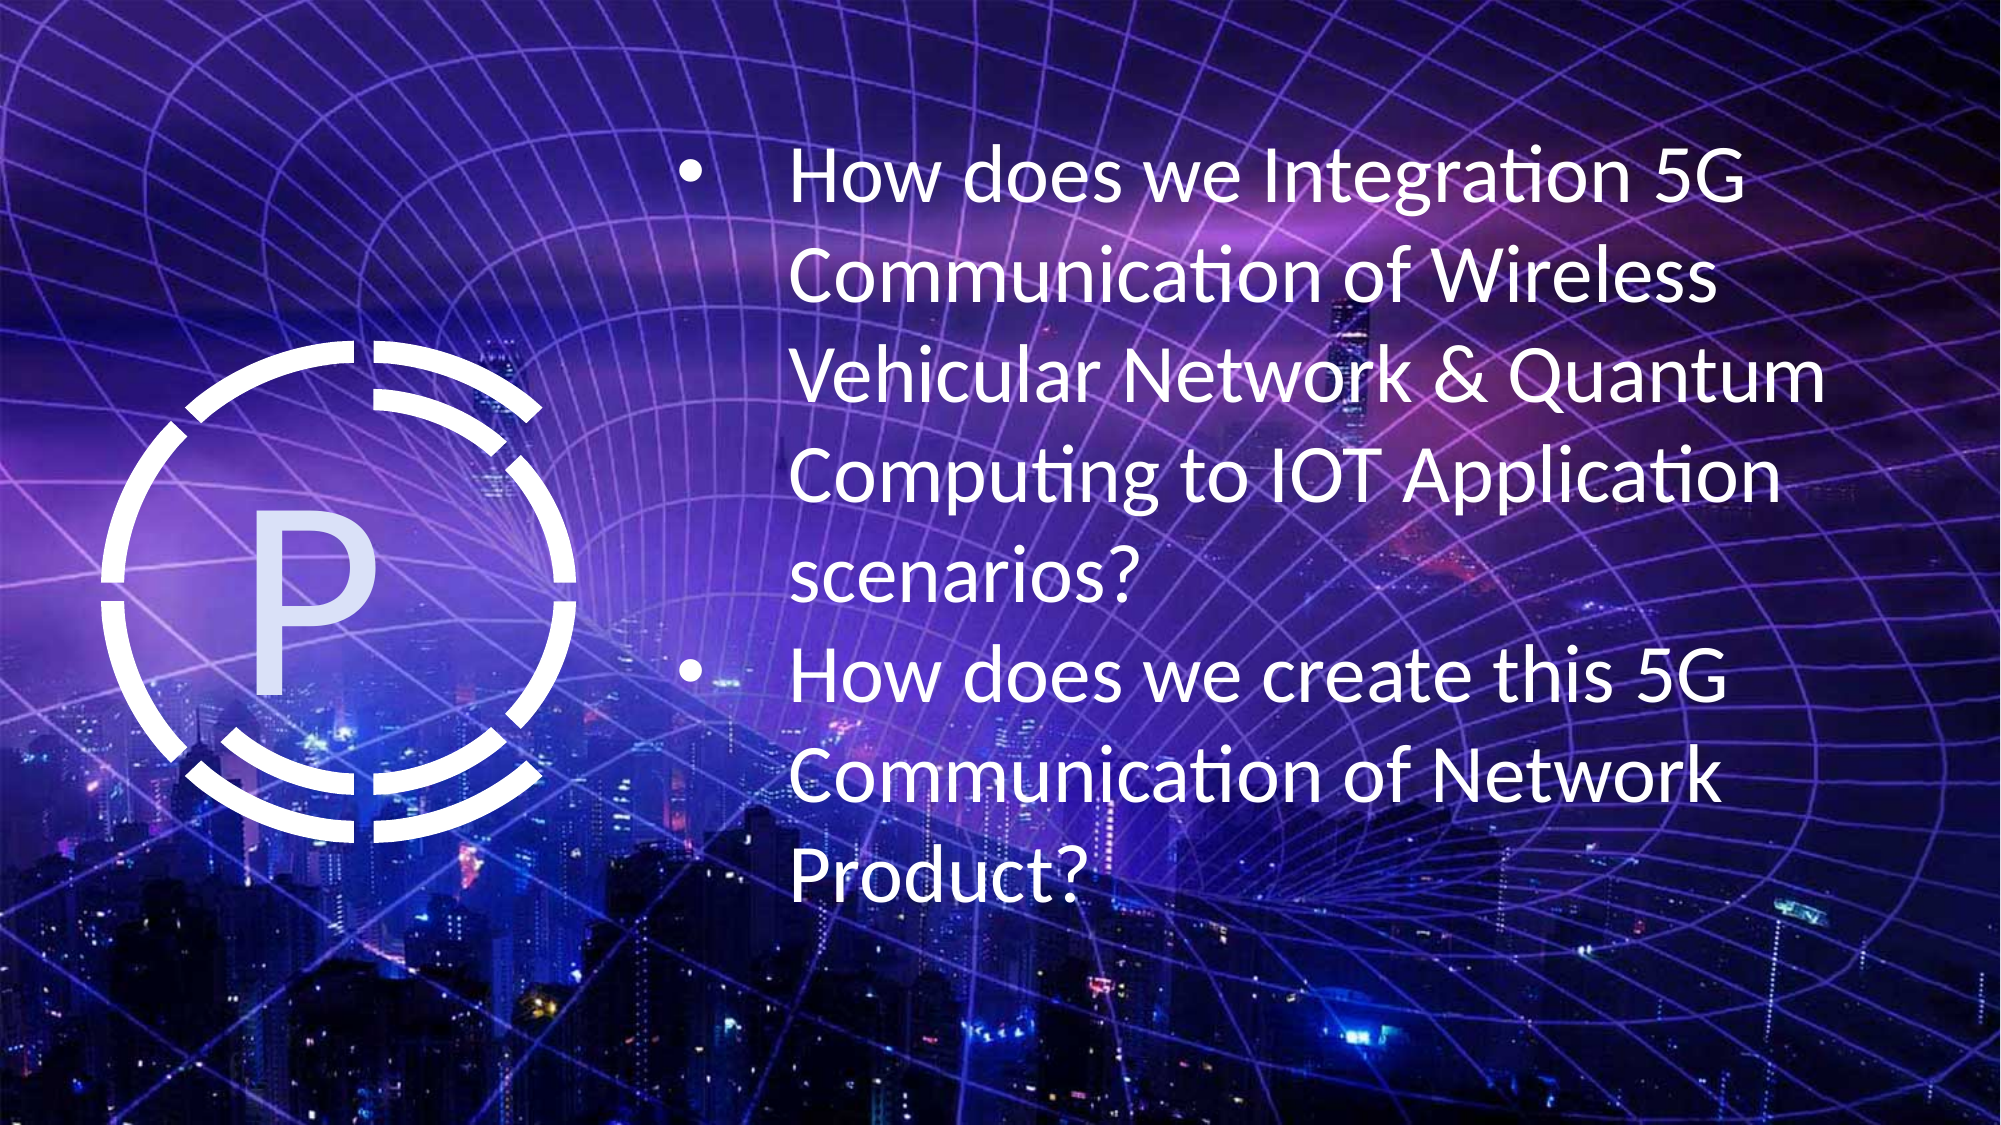

How does we Integration 5G Communication of Wireless Vehicular Network & Quantum Computing to IOT Application scenarios?
How does we create this 5G Communication of Network Product?

P